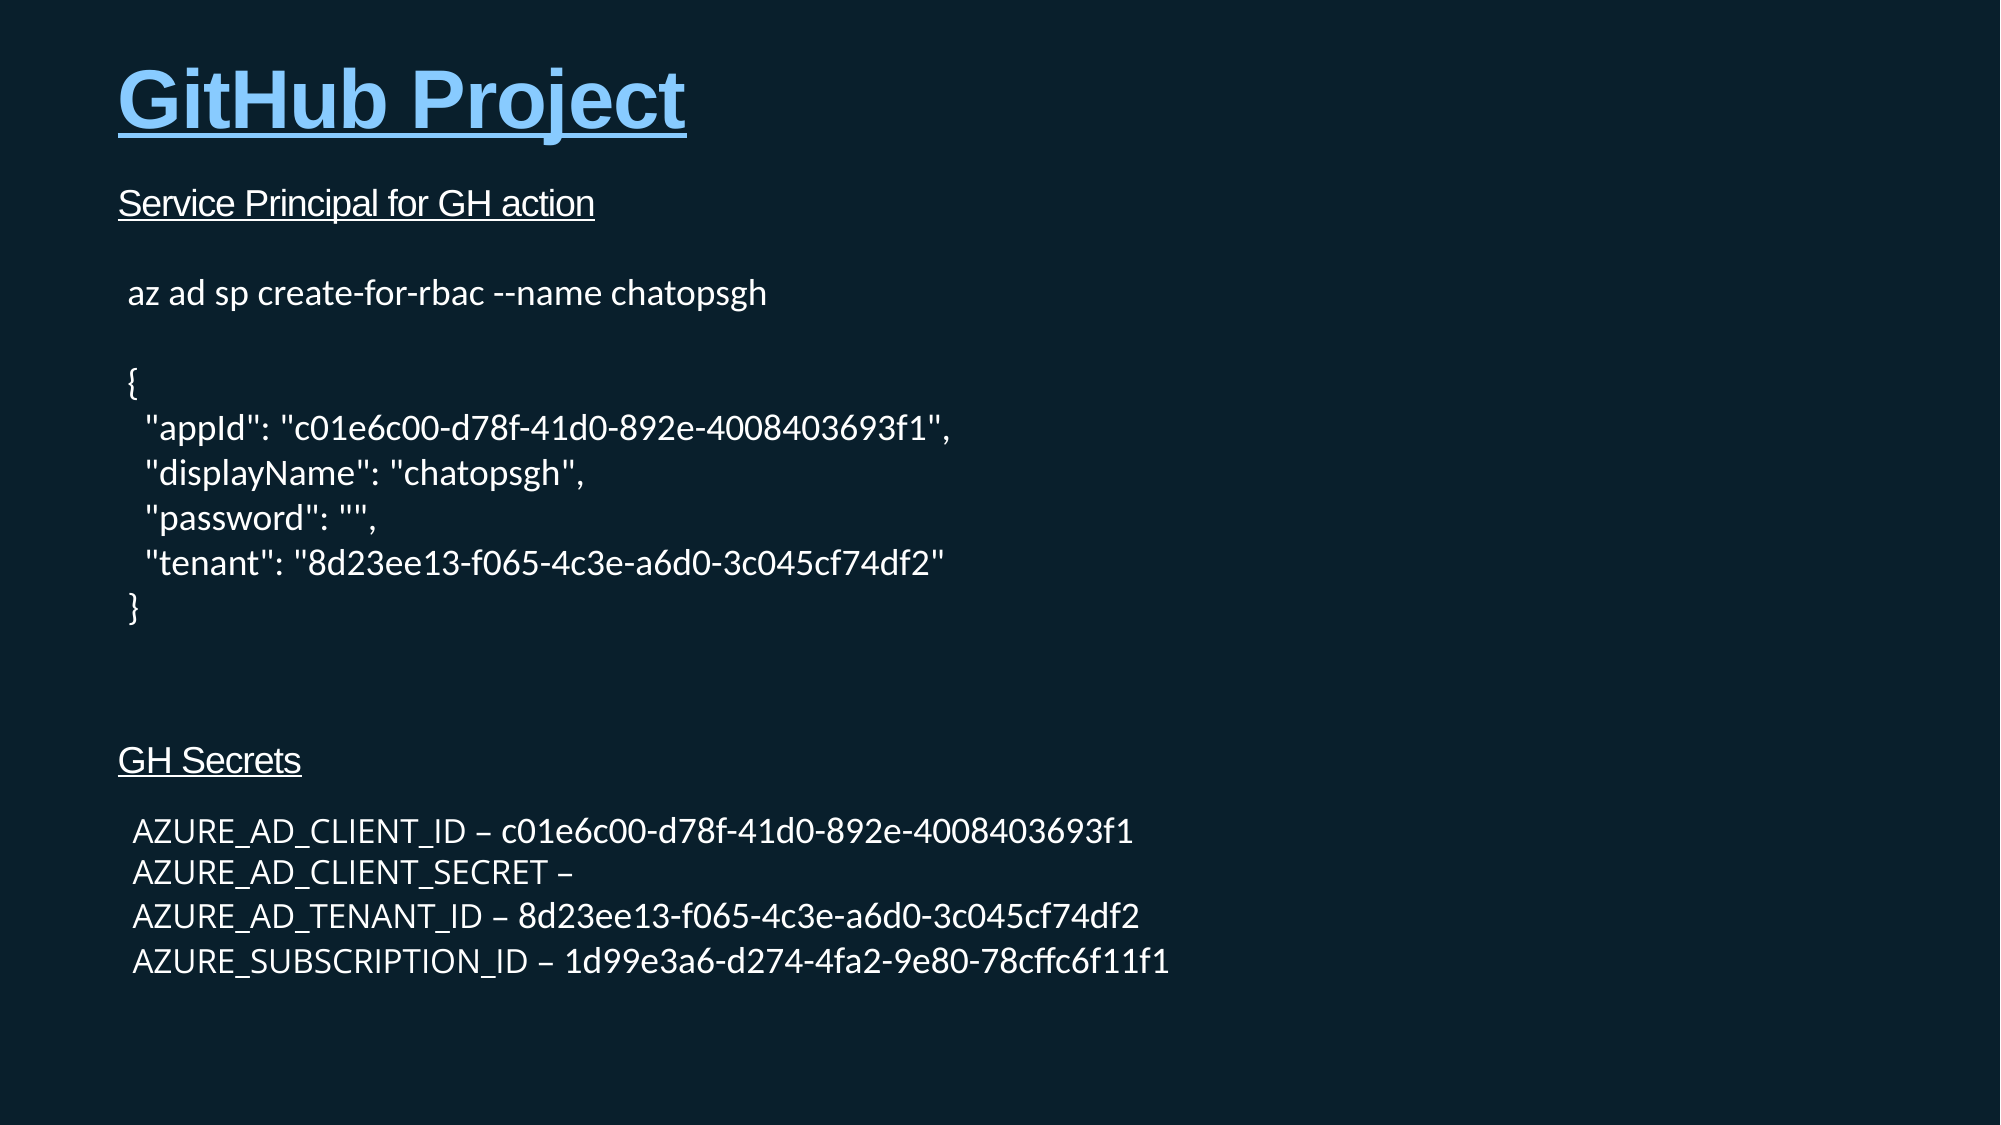

# GitHub Project
Service Principal for GH action
az ad sp create-for-rbac --name chatopsgh

{
  "appId": "c01e6c00-d78f-41d0-892e-4008403693f1",
  "displayName": "chatopsgh",
  "password": "",
  "tenant": "8d23ee13-f065-4c3e-a6d0-3c045cf74df2"
}

GH Secrets
AZURE_AD_CLIENT_ID – c01e6c00-d78f-41d0-892e-4008403693f1
AZURE_AD_CLIENT_SECRET –
AZURE_AD_TENANT_ID – 8d23ee13-f065-4c3e-a6d0-3c045cf74df2
AZURE_SUBSCRIPTION_ID – 1d99e3a6-d274-4fa2-9e80-78cffc6f11f1